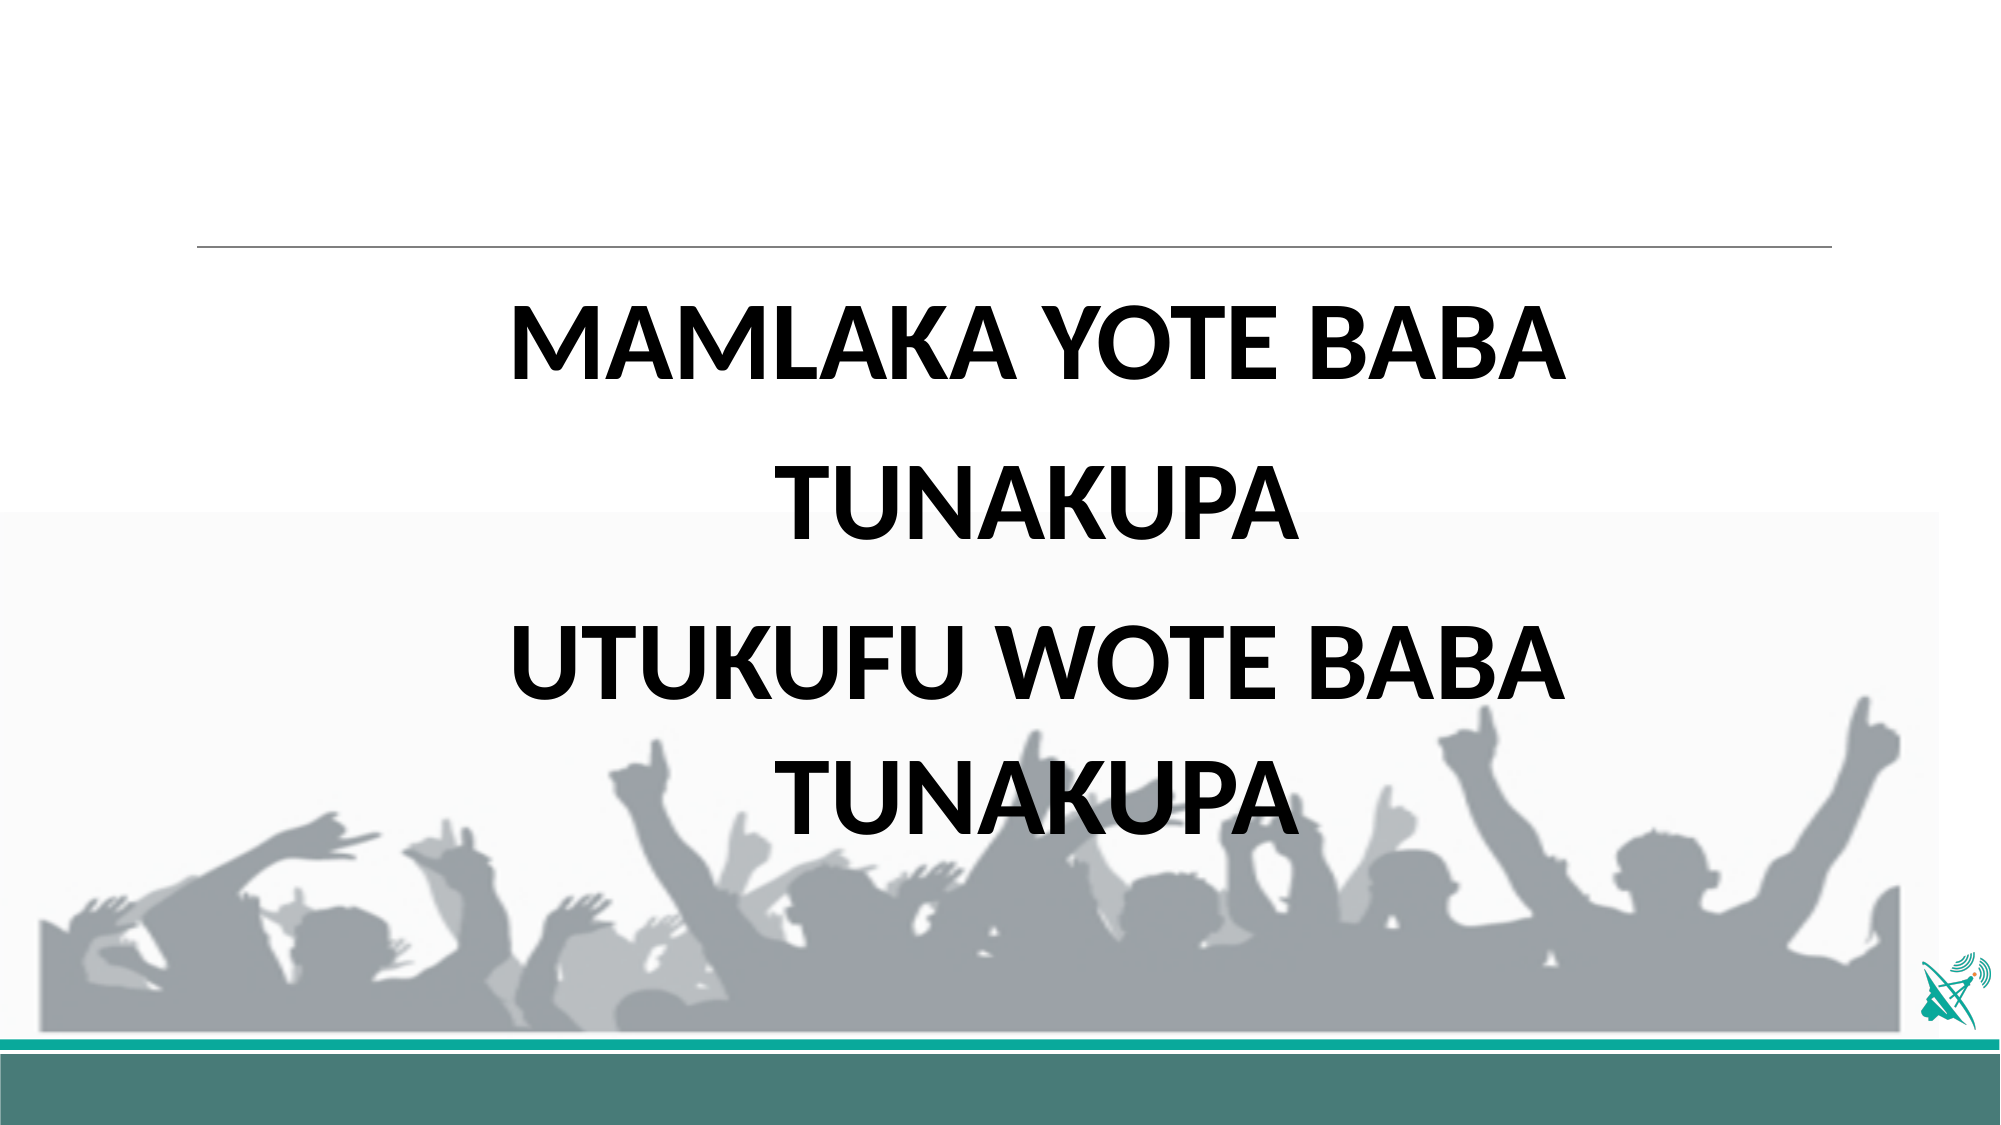

#
MAMLAKA YOTE BABA
TUNAKUPA
UTUKUFU WOTE BABA TUNAKUPA